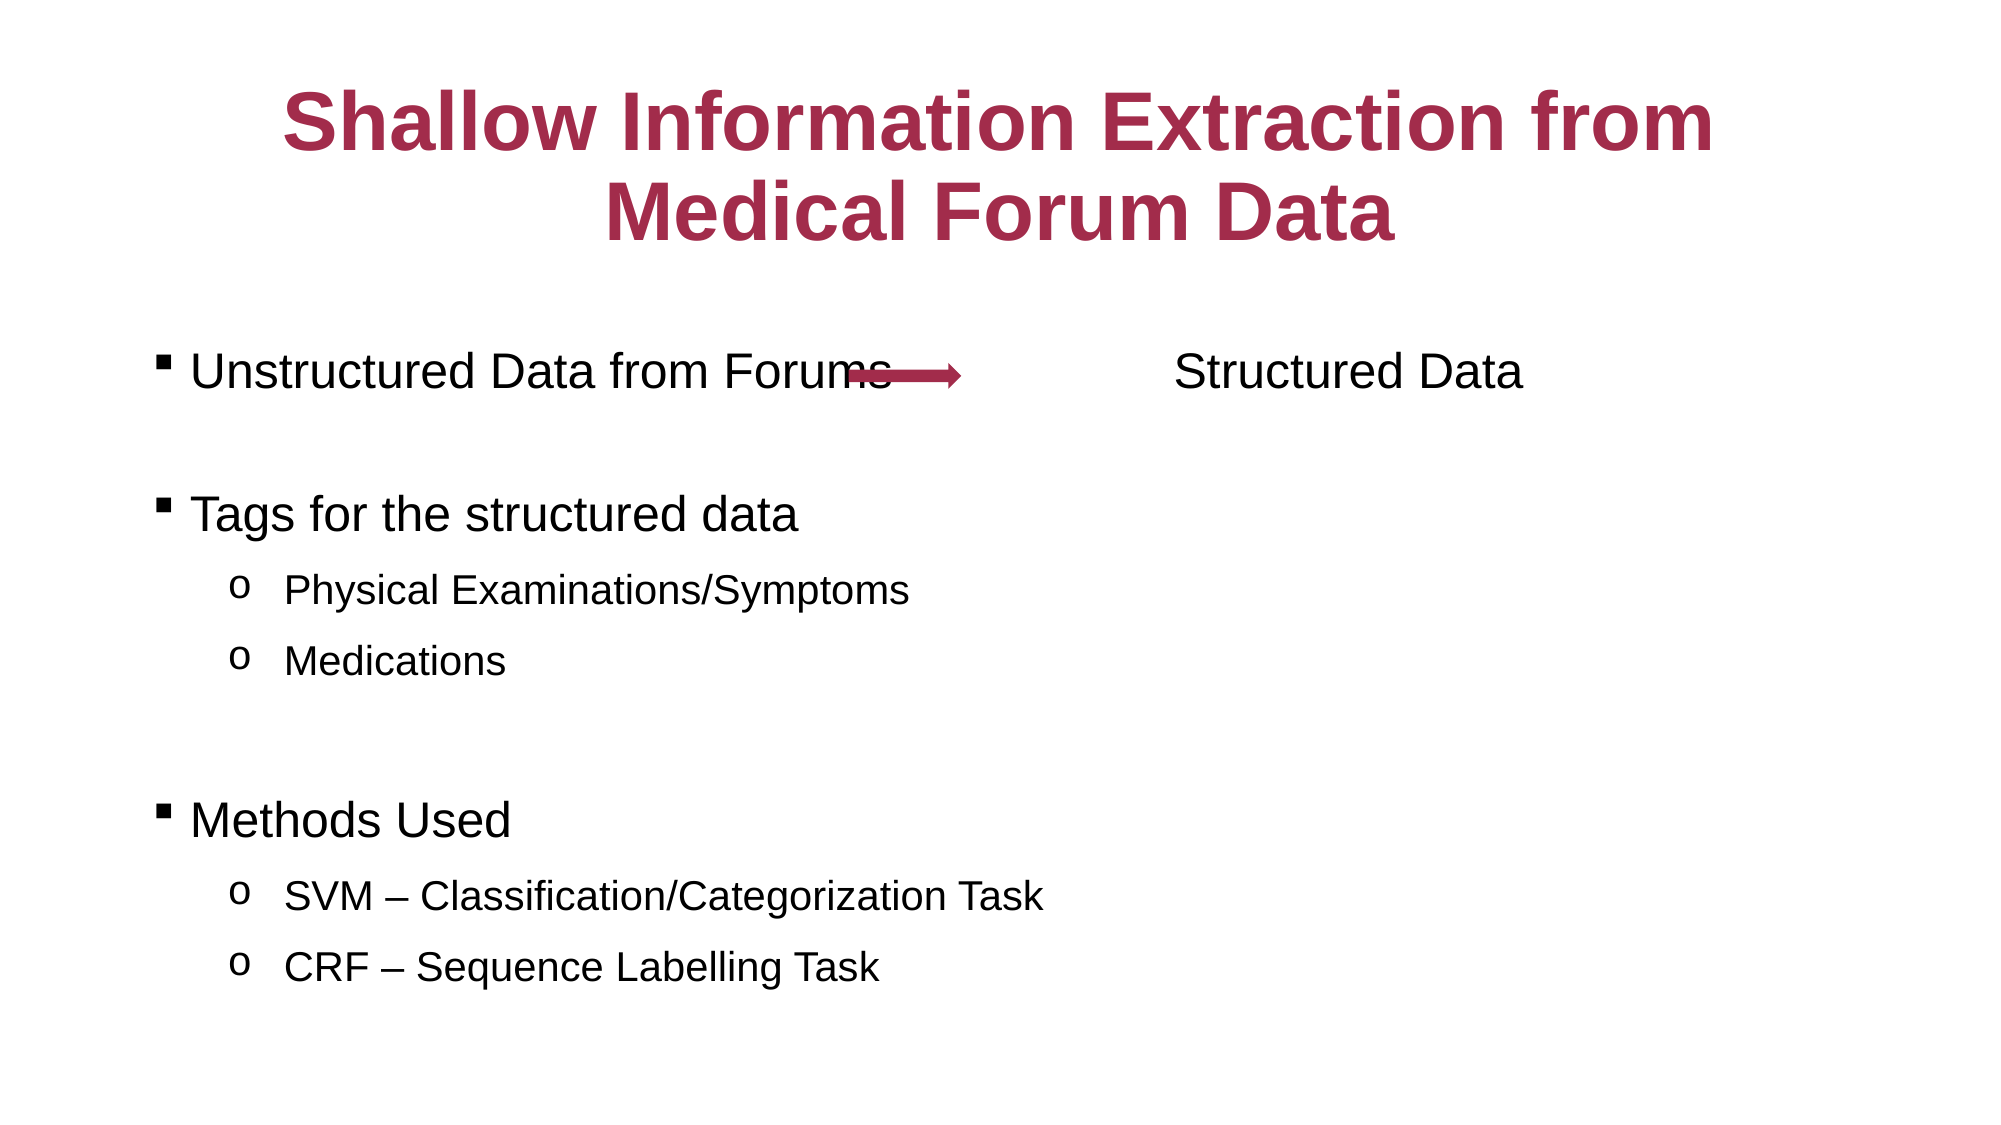

# Shallow Information Extraction from Medical Forum Data
Unstructured Data from Forums    	      Structured Data

Tags for the structured data
Physical Examinations/Symptoms
Medications

Methods Used
SVM – Classification/Categorization Task
CRF – Sequence Labelling Task